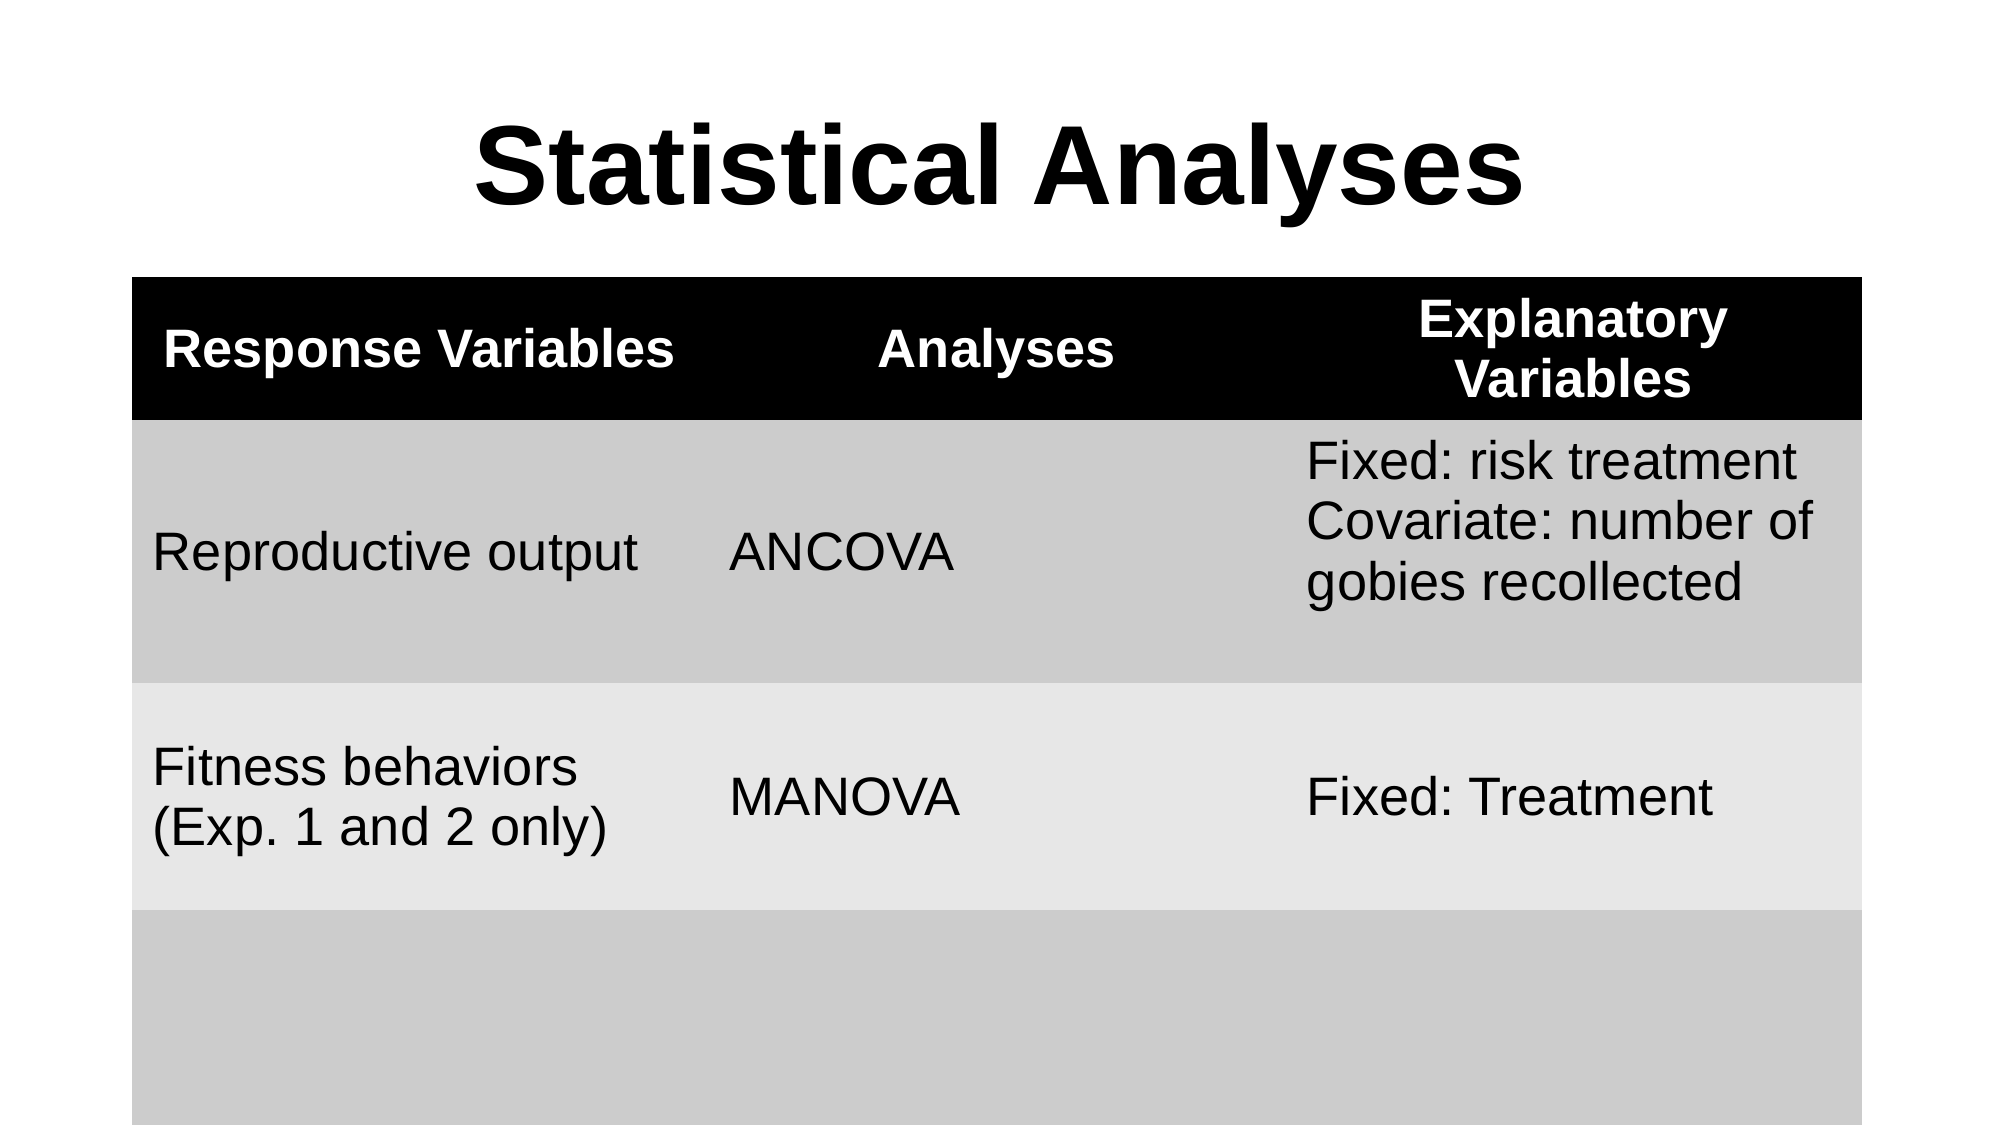

# Statistical Analyses
| Response Variables | Analyses | Explanatory Variables |
| --- | --- | --- |
| Reproductive output | ANCOVA | Fixed: risk treatment Covariate: number of gobies recollected |
| Fitness behaviors (Exp. 1 and 2 only) | MANOVA | Fixed: Treatment |
|  |  |  |